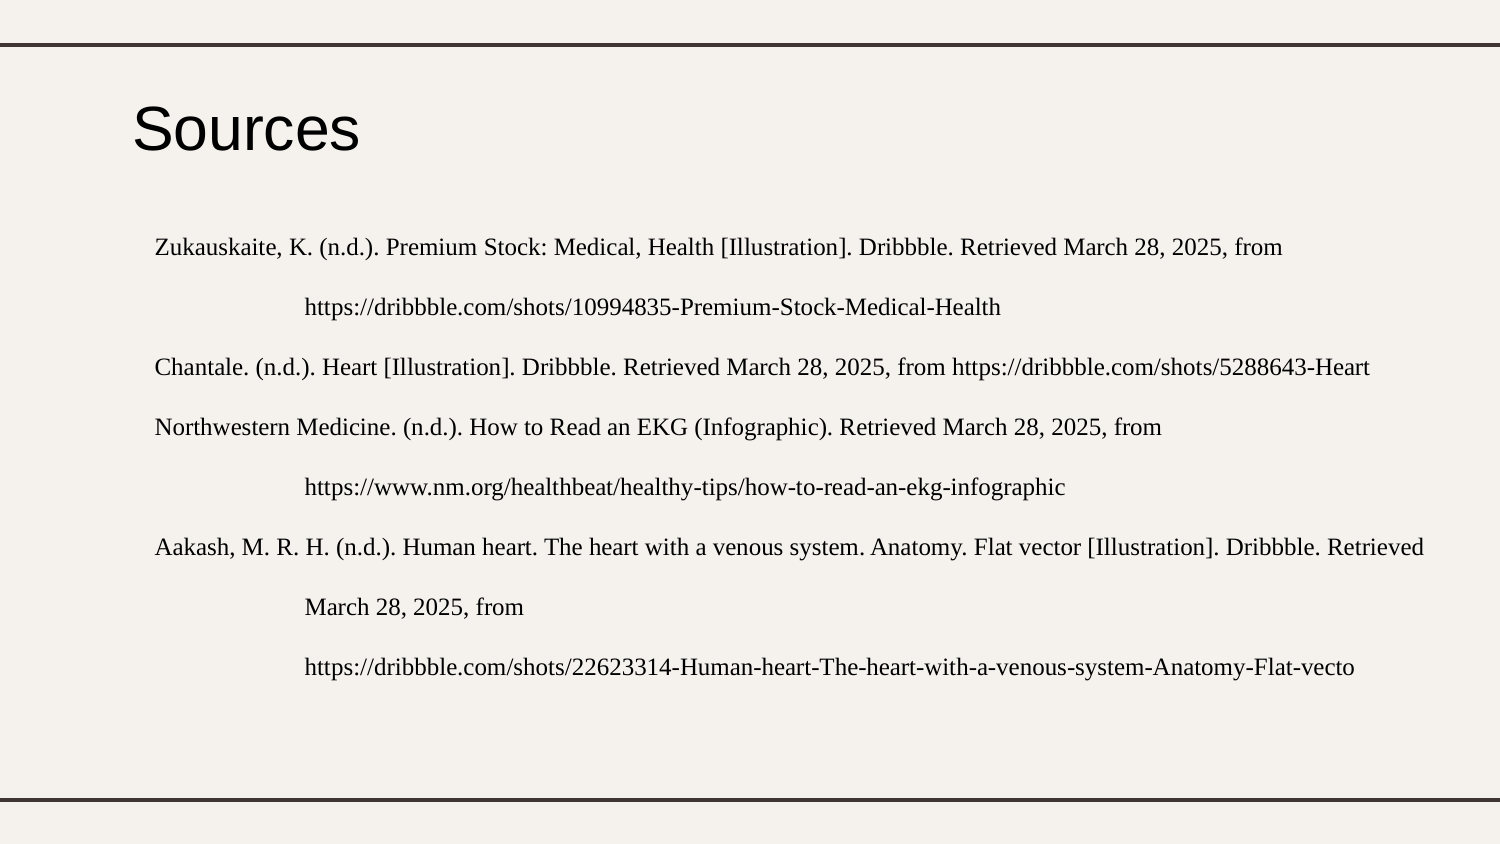

Sources
Zukauskaite, K. (n.d.). Premium Stock: Medical, Health [Illustration]. Dribbble. Retrieved March 28, 2025, from
	https://dribbble.com/shots/10994835-Premium-Stock-Medical-Health​
Chantale. (n.d.). Heart [Illustration]. Dribbble. Retrieved March 28, 2025, from https://dribbble.com/shots/5288643-Heart​
Northwestern Medicine. (n.d.). How to Read an EKG (Infographic). Retrieved March 28, 2025, from
	https://www.nm.org/healthbeat/healthy-tips/how-to-read-an-ekg-infographic​
Aakash, M. R. H. (n.d.). Human heart. The heart with a venous system. Anatomy. Flat vector [Illustration]. Dribbble. Retrieved
	March 28, 2025, from
	https://dribbble.com/shots/22623314-Human-heart-The-heart-with-a-venous-system-Anatomy-Flat-vecto​